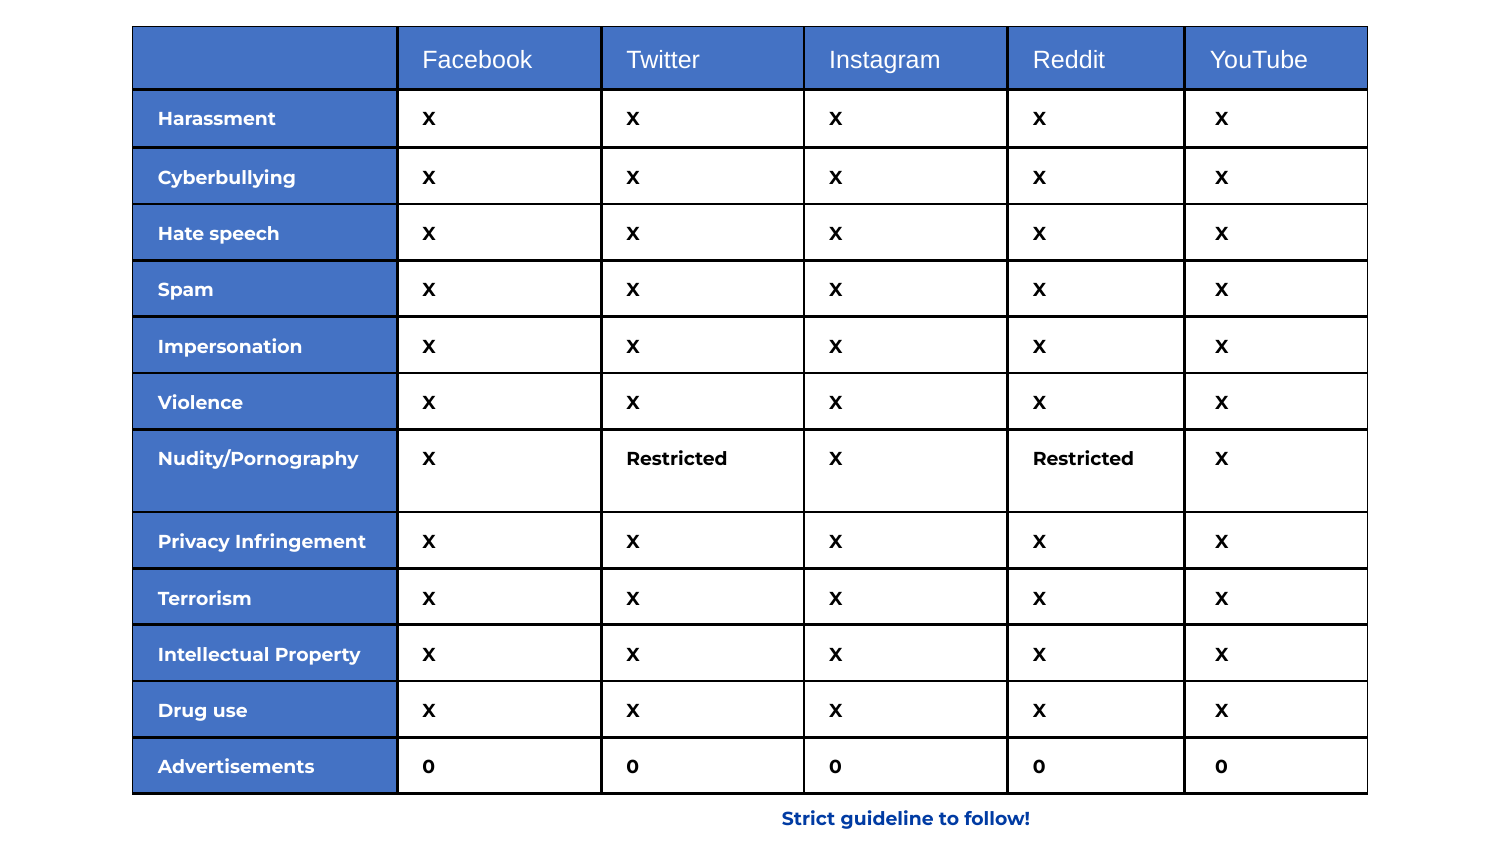

|  | Facebook | Twitter | Instagram | Reddit | YouTube |
| --- | --- | --- | --- | --- | --- |
| Harassment | X | X | X | X | X |
| Cyberbullying | X | X | X | X | X |
| Hate speech | X | X | X | X | X |
| Spam | X | X | X | X | X |
| Impersonation | X | X | X | X | X |
| Violence | X | X | X | X | X |
| Nudity/Pornography | X | Restricted | X | Restricted | X |
| Privacy Infringement | X | X | X | X | X |
| Terrorism | X | X | X | X | X |
| Intellectual Property | X | X | X | X | X |
| Drug use | X | X | X | X | X |
| Advertisements | 0 | 0 | 0 | 0 | 0 |
 Strict guideline to follow!